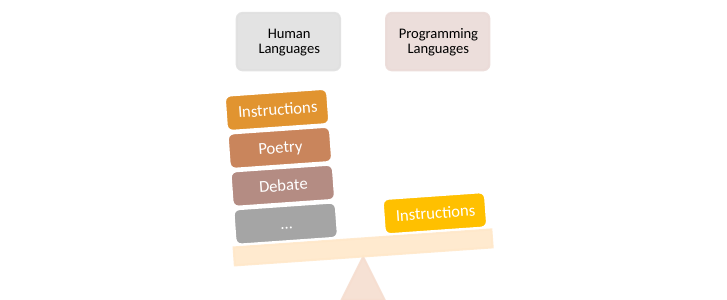

Human Languages
Programming Languages
…
Debate
Poetry
Instructions
Instructions